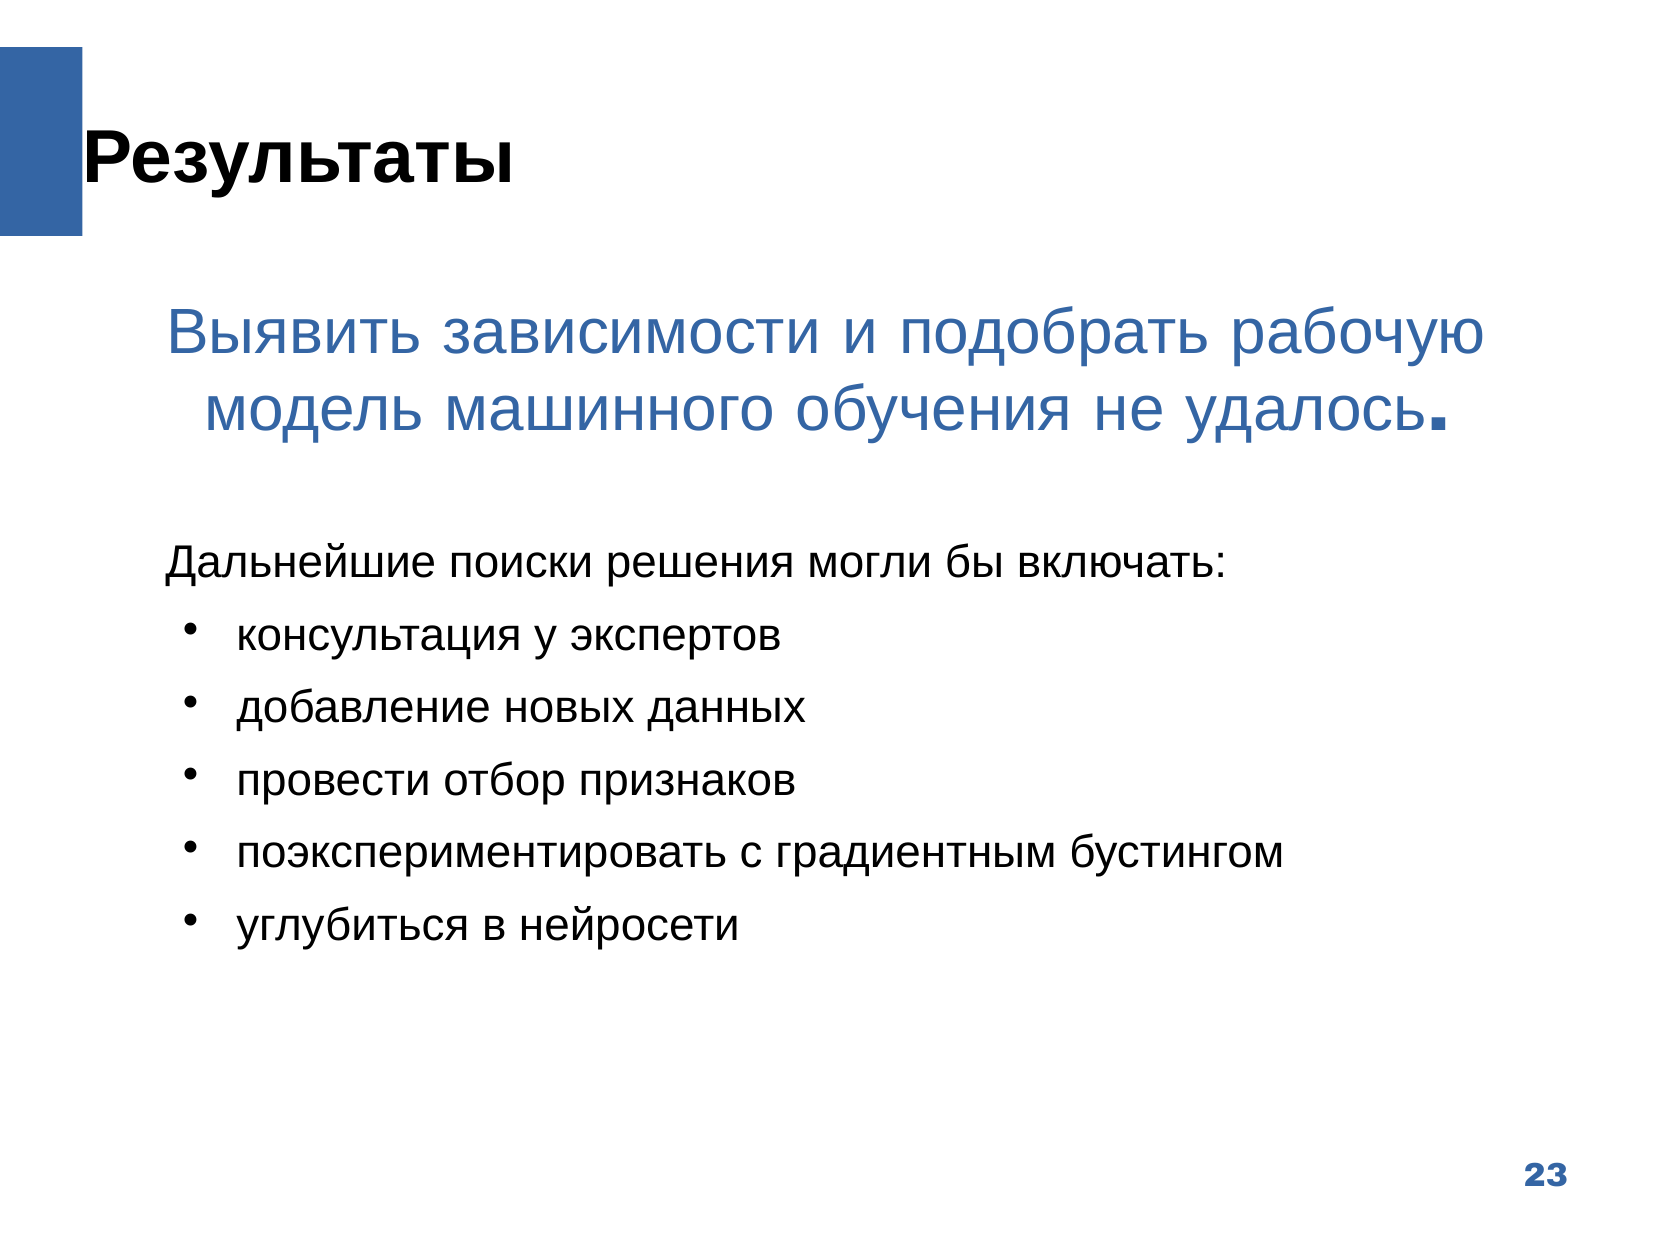

Результаты
Выявить зависимости и подобрать рабочую модель машинного обучения не удалось.
Дальнейшие поиски решения могли бы включать:
консультация у экспертов
добавление новых данных
провести отбор признаков
поэкспериментировать с градиентным бустингом
углубиться в нейросети